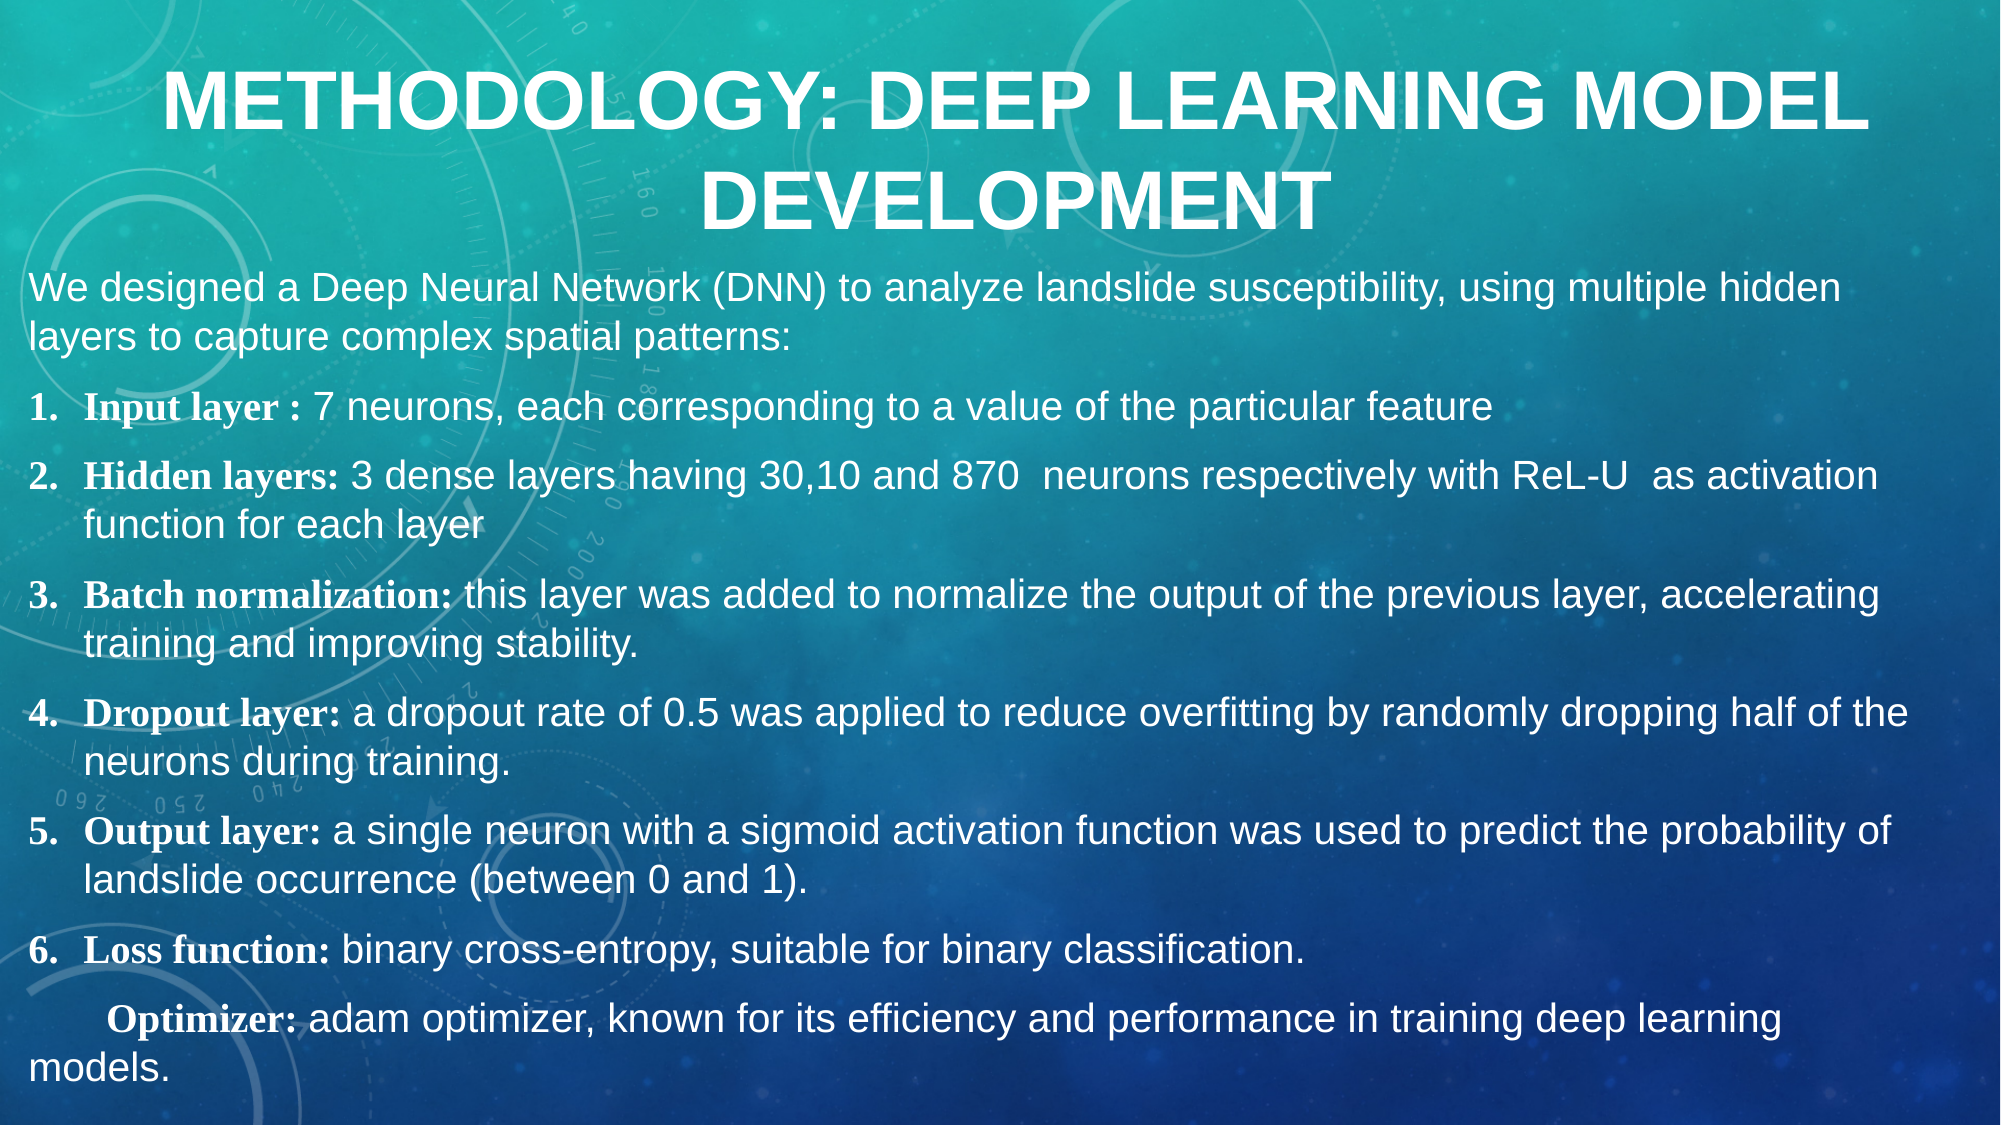

# METHODOLOGY: deep learning model development
We designed a Deep Neural Network (DNN) to analyze landslide susceptibility, using multiple hidden layers to capture complex spatial patterns:
Input layer : 7 neurons, each corresponding to a value of the particular feature
Hidden layers: 3 dense layers having 30,10 and 870  neurons respectively with ReL-U  as activation function for each layer
Batch normalization: this layer was added to normalize the output of the previous layer, accelerating training and improving stability.
Dropout layer: a dropout rate of 0.5 was applied to reduce overfitting by randomly dropping half of the neurons during training.
Output layer: a single neuron with a sigmoid activation function was used to predict the probability of landslide occurrence (between 0 and 1).
Loss function: binary cross-entropy, suitable for binary classification.
       Optimizer: adam optimizer, known for its efficiency and performance in training deep learning models.